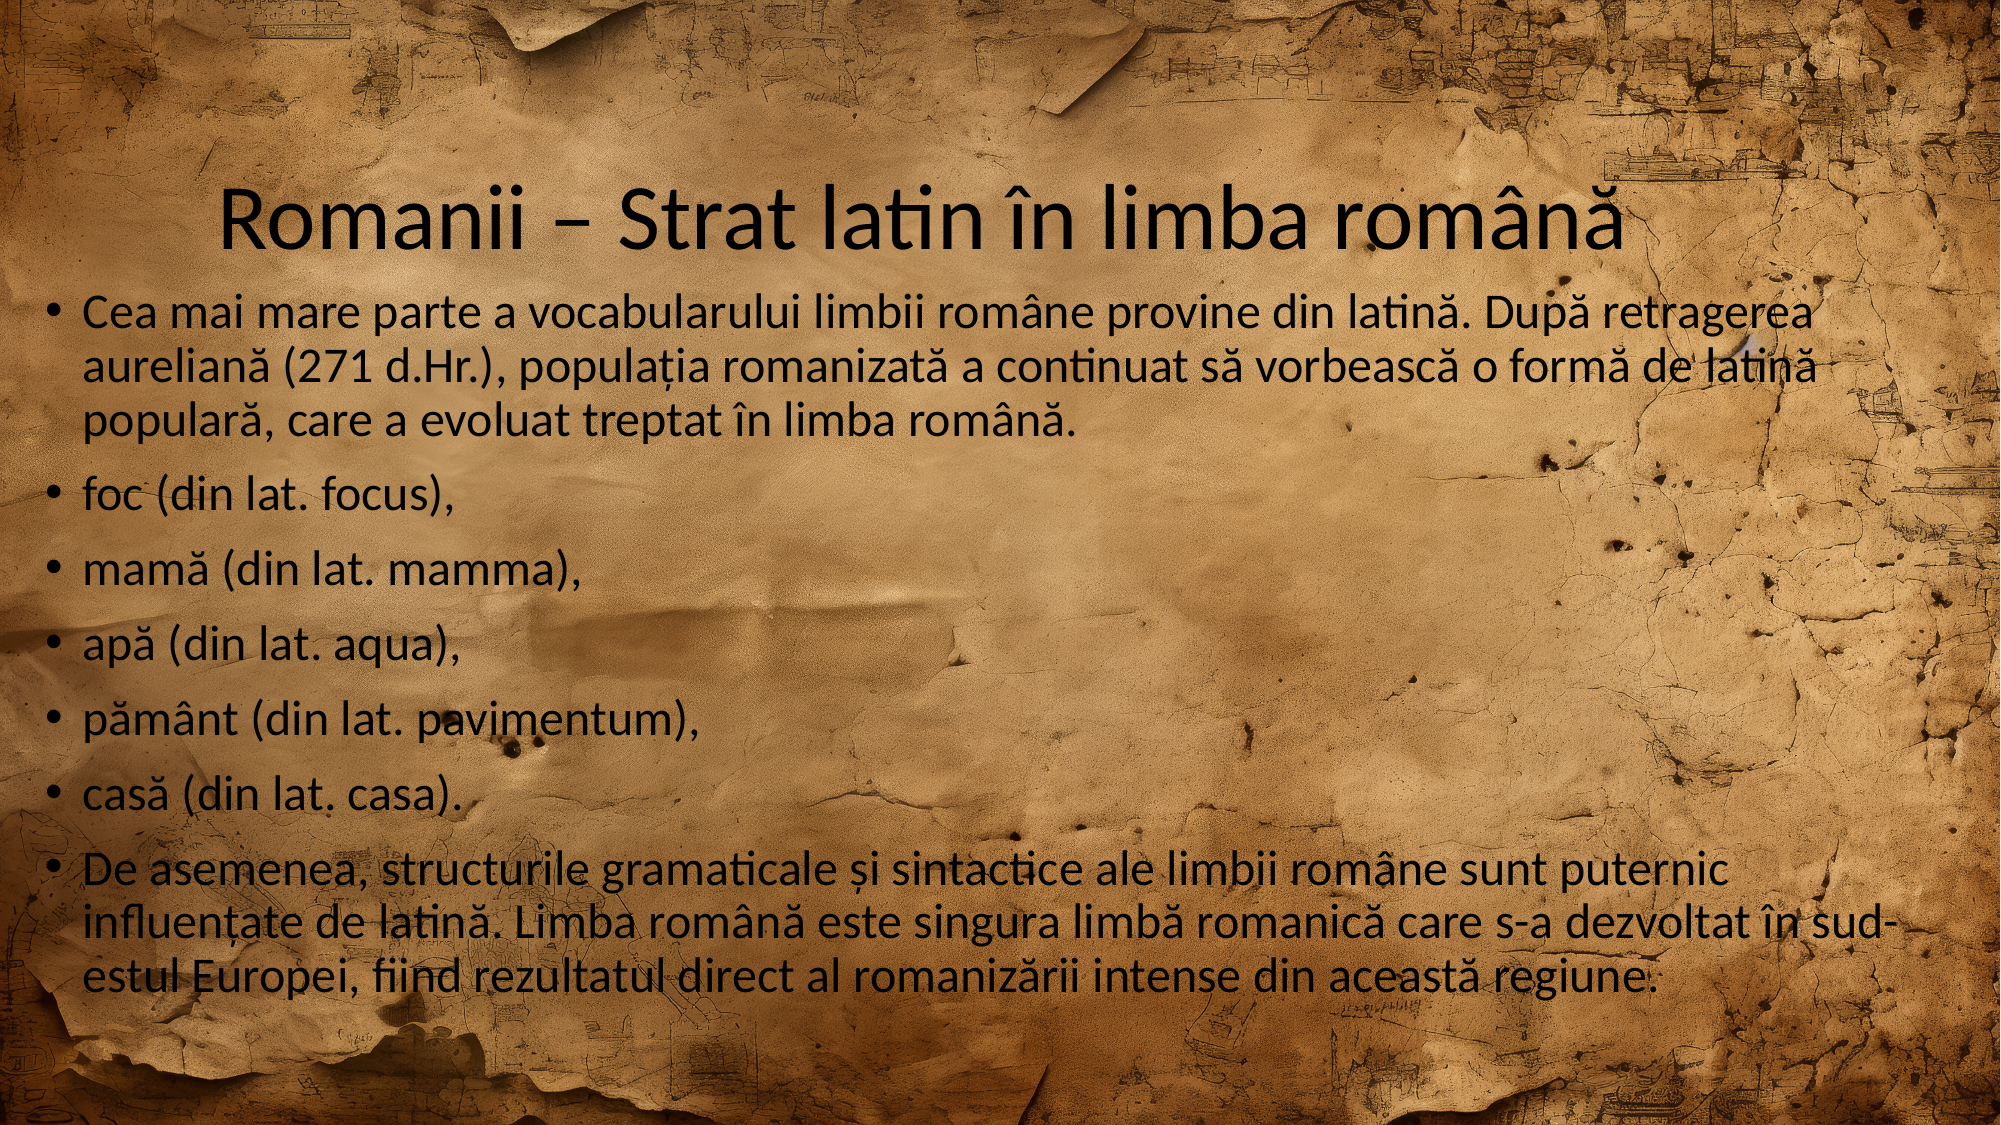

# Romanii – Strat latin în limba română
Cea mai mare parte a vocabularului limbii române provine din latină. După retragerea aureliană (271 d.Hr.), populația romanizată a continuat să vorbească o formă de latină populară, care a evoluat treptat în limba română.
foc (din lat. focus),
mamă (din lat. mamma),
apă (din lat. aqua),
pământ (din lat. pavimentum),
casă (din lat. casa).
De asemenea, structurile gramaticale și sintactice ale limbii române sunt puternic influențate de latină. Limba română este singura limbă romanică care s-a dezvoltat în sud-estul Europei, fiind rezultatul direct al romanizării intense din această regiune.